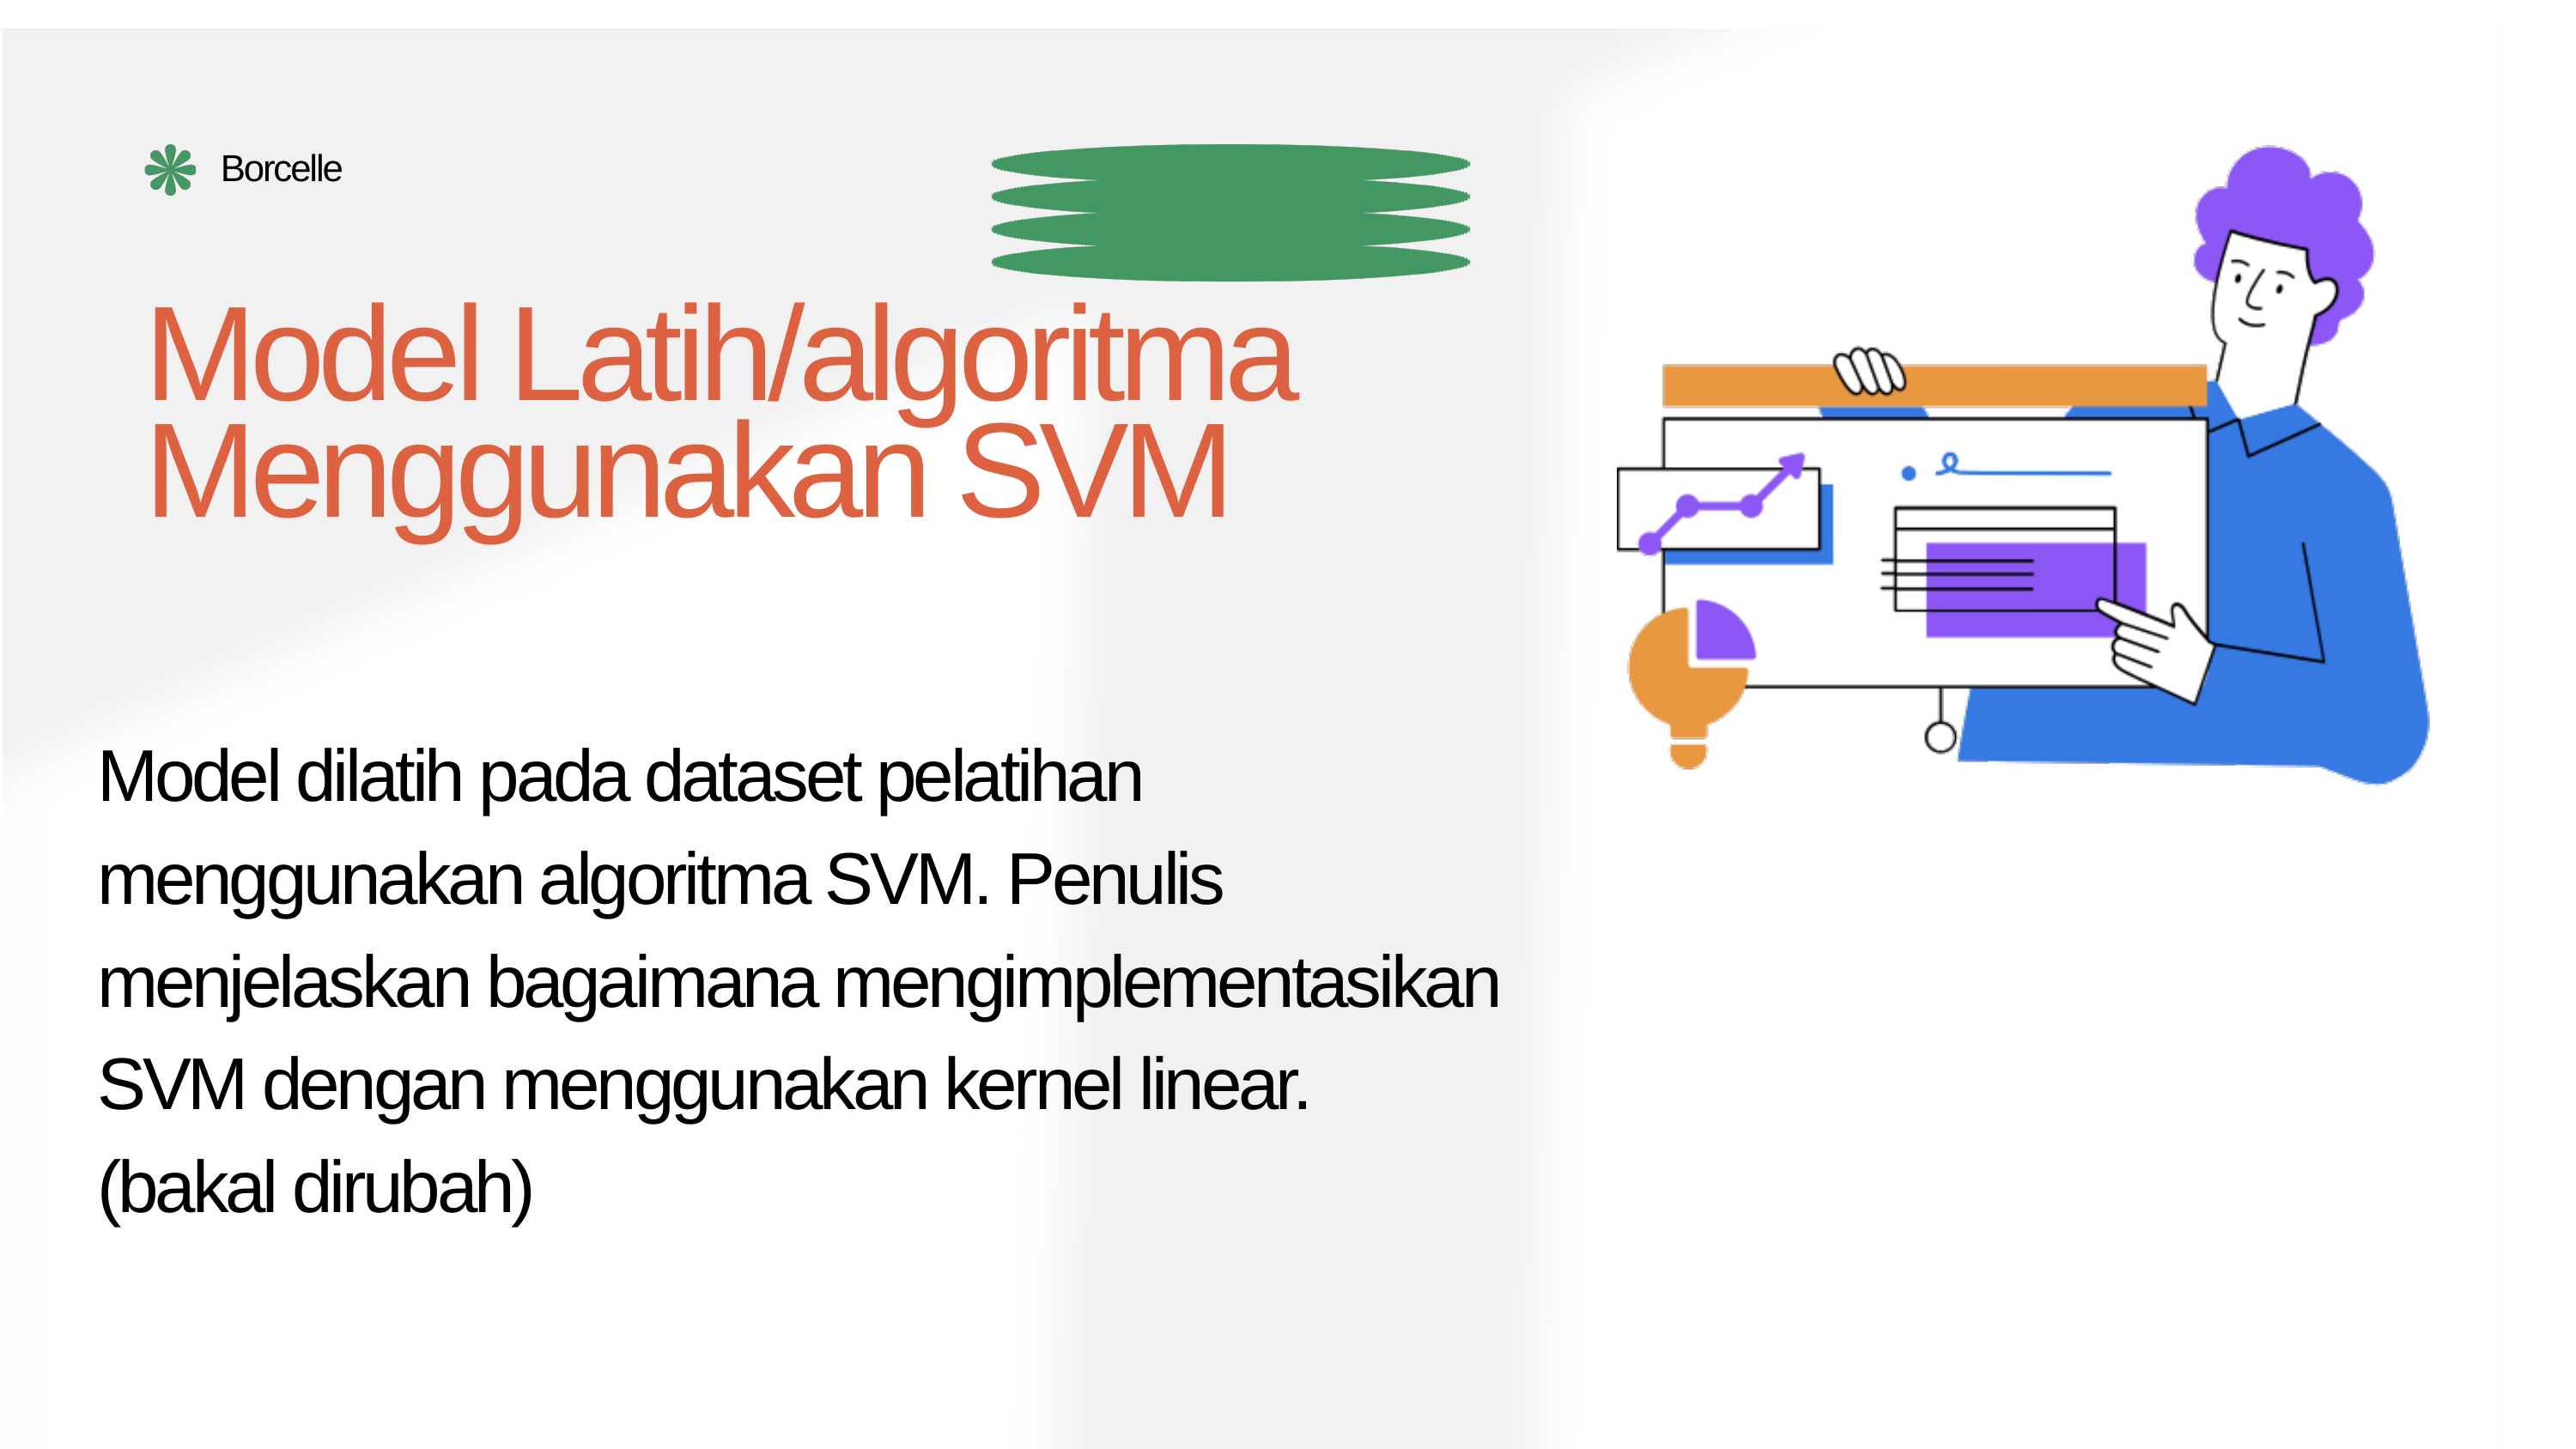

Borcelle
Model Latih/algoritma Menggunakan SVM
Model dilatih pada dataset pelatihan menggunakan algoritma SVM. Penulis menjelaskan bagaimana mengimplementasikan SVM dengan menggunakan kernel linear.
(bakal dirubah)